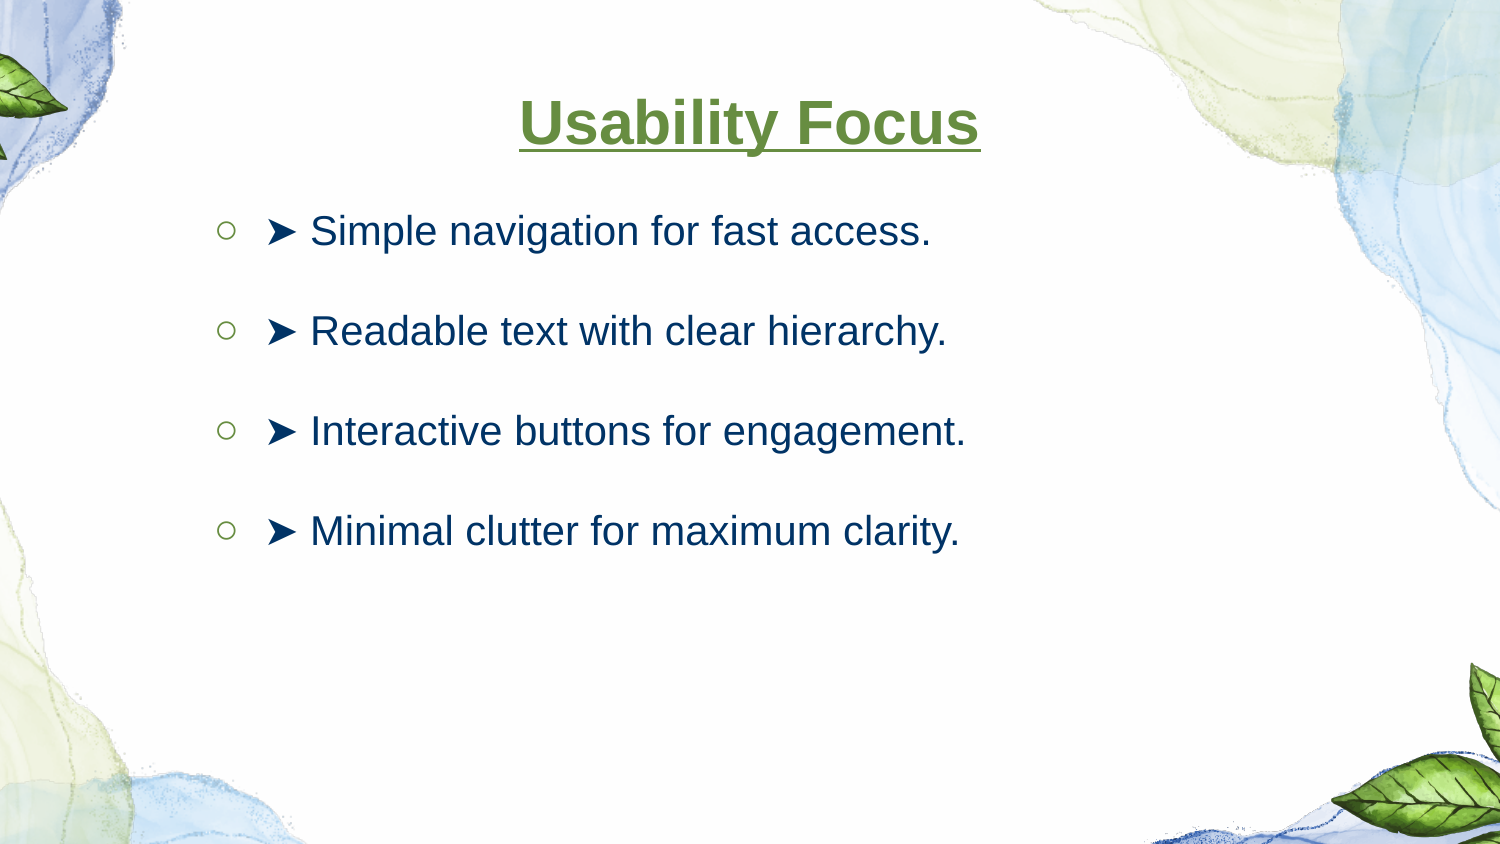

# Usability Focus
➤ Simple navigation for fast access.

➤ Readable text with clear hierarchy.

➤ Interactive buttons for engagement.

➤ Minimal clutter for maximum clarity.